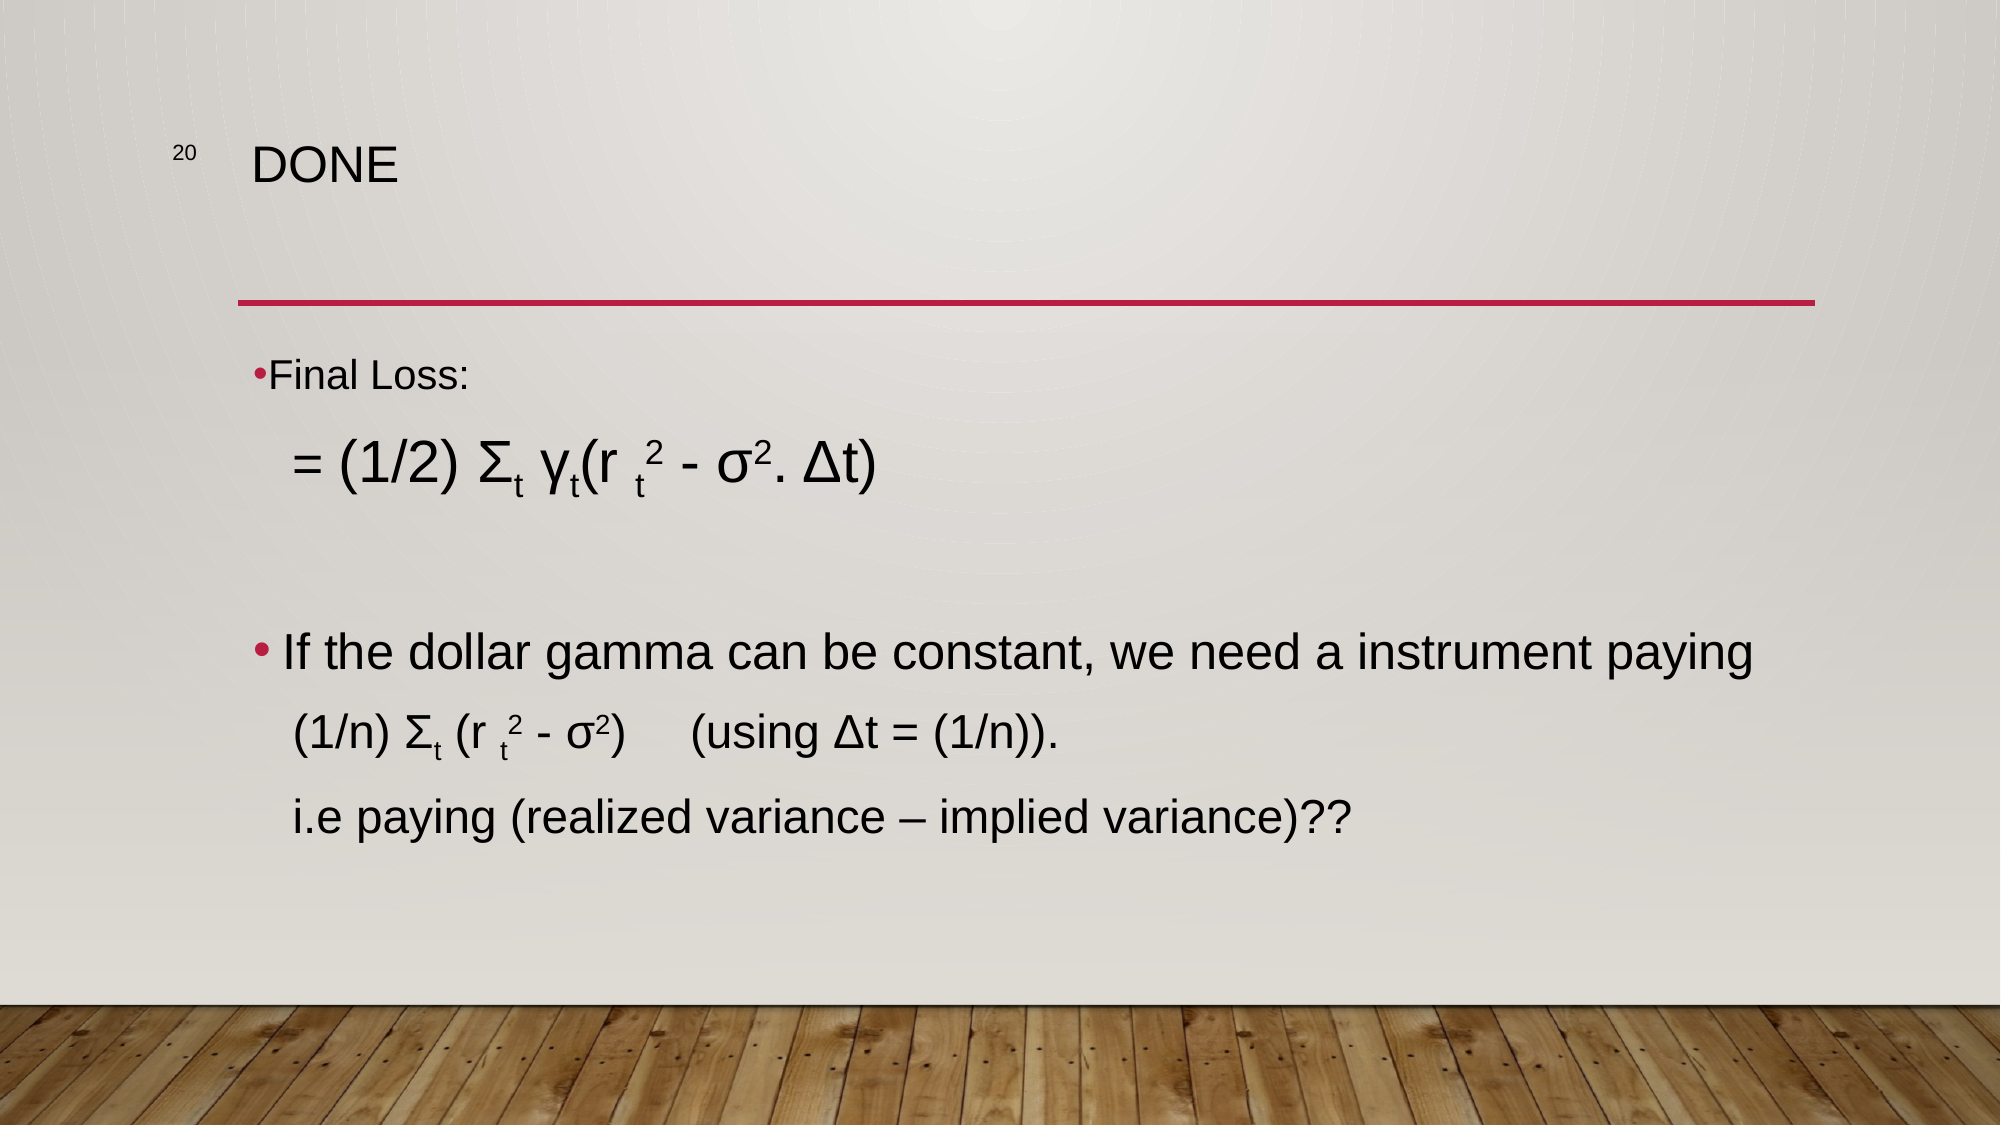

20
# Done
Final Loss:
= (1/2) Σt γt(r t2 - σ2. Δt)

 If the dollar gamma can be constant, we need a instrument paying
(1/n) Σt (r t2 - σ2) 		(using Δt = (1/n)).
i.e paying (realized variance – implied variance)??